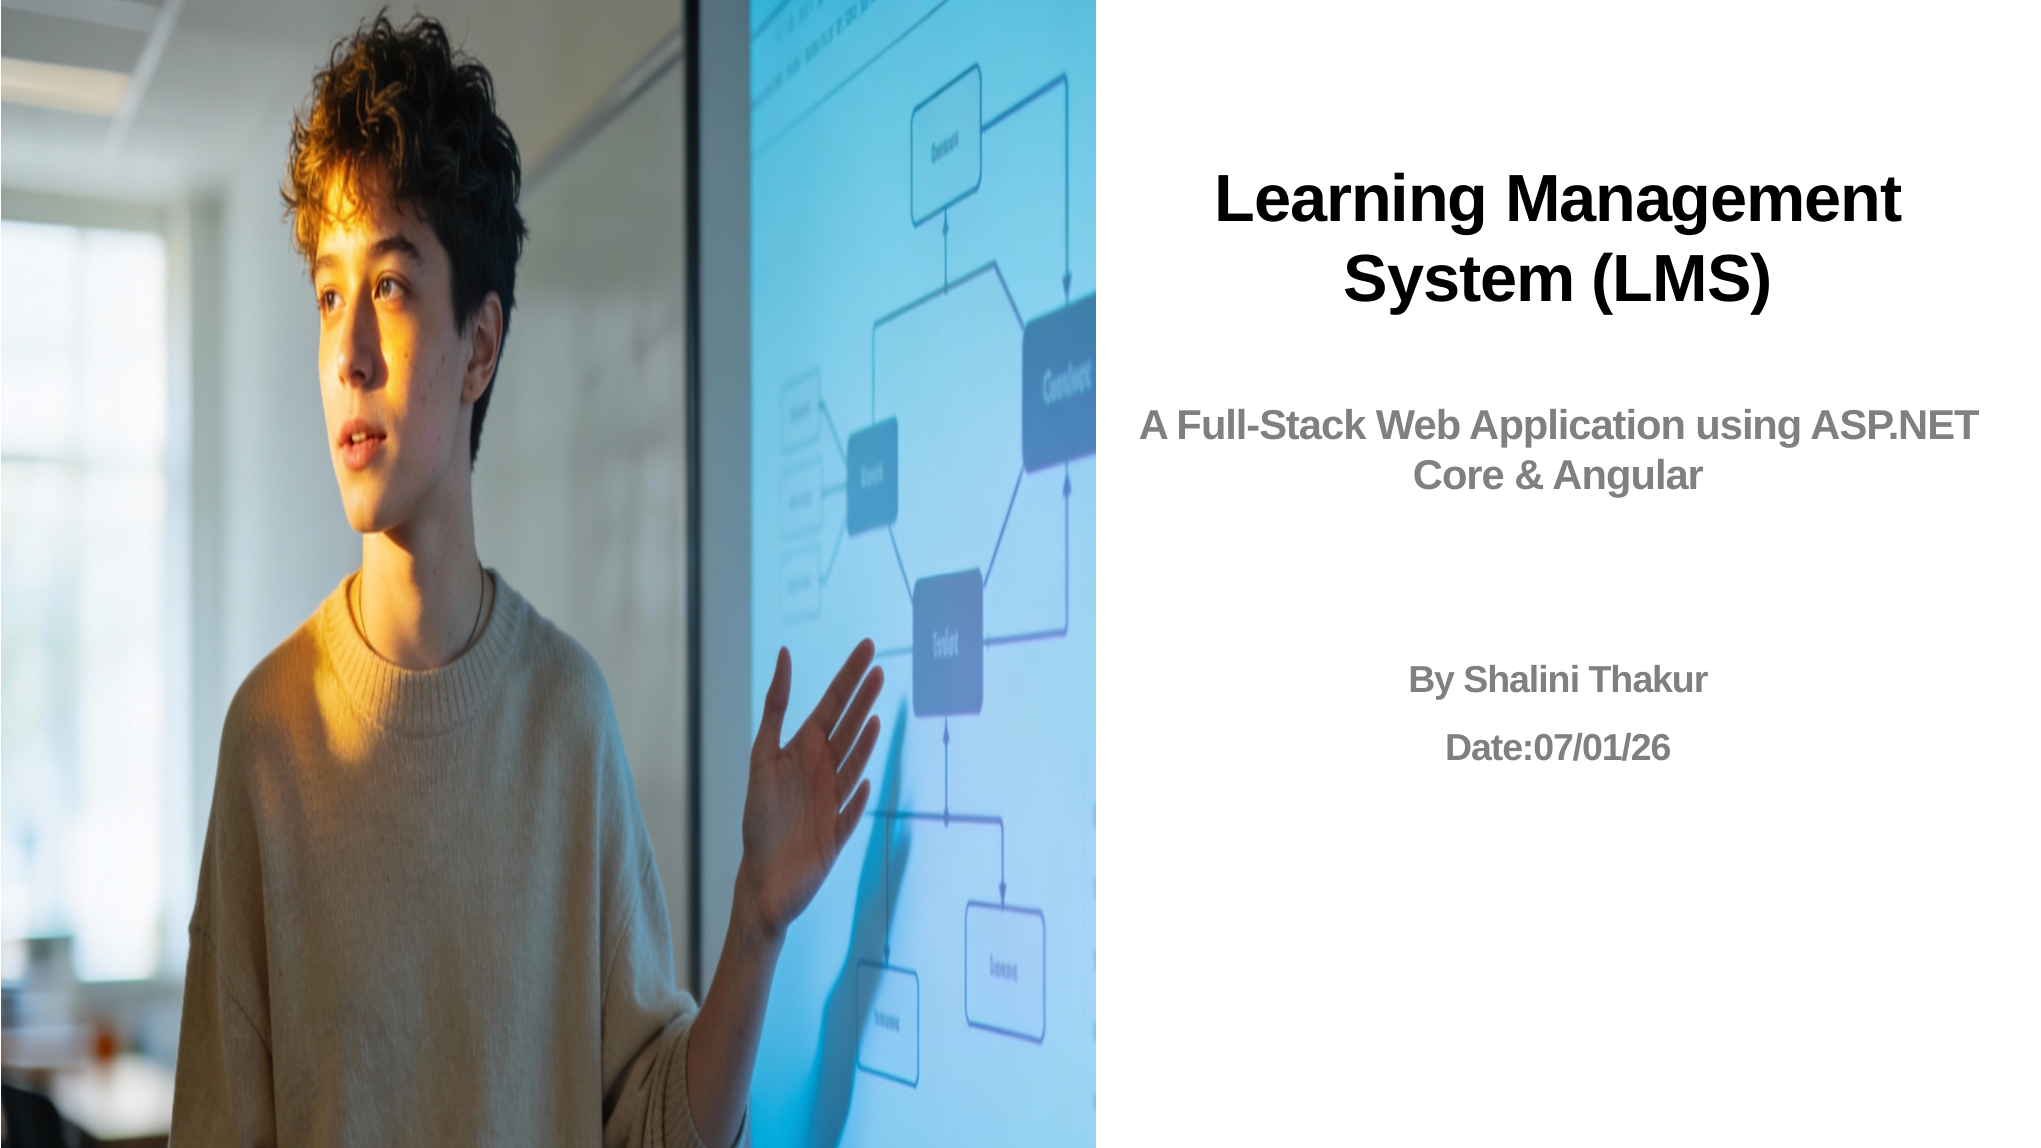

# Learning Management System (LMS)
A Full-Stack Web Application using ASP.NET Core & Angular
By Shalini Thakur
Date:07/01/26